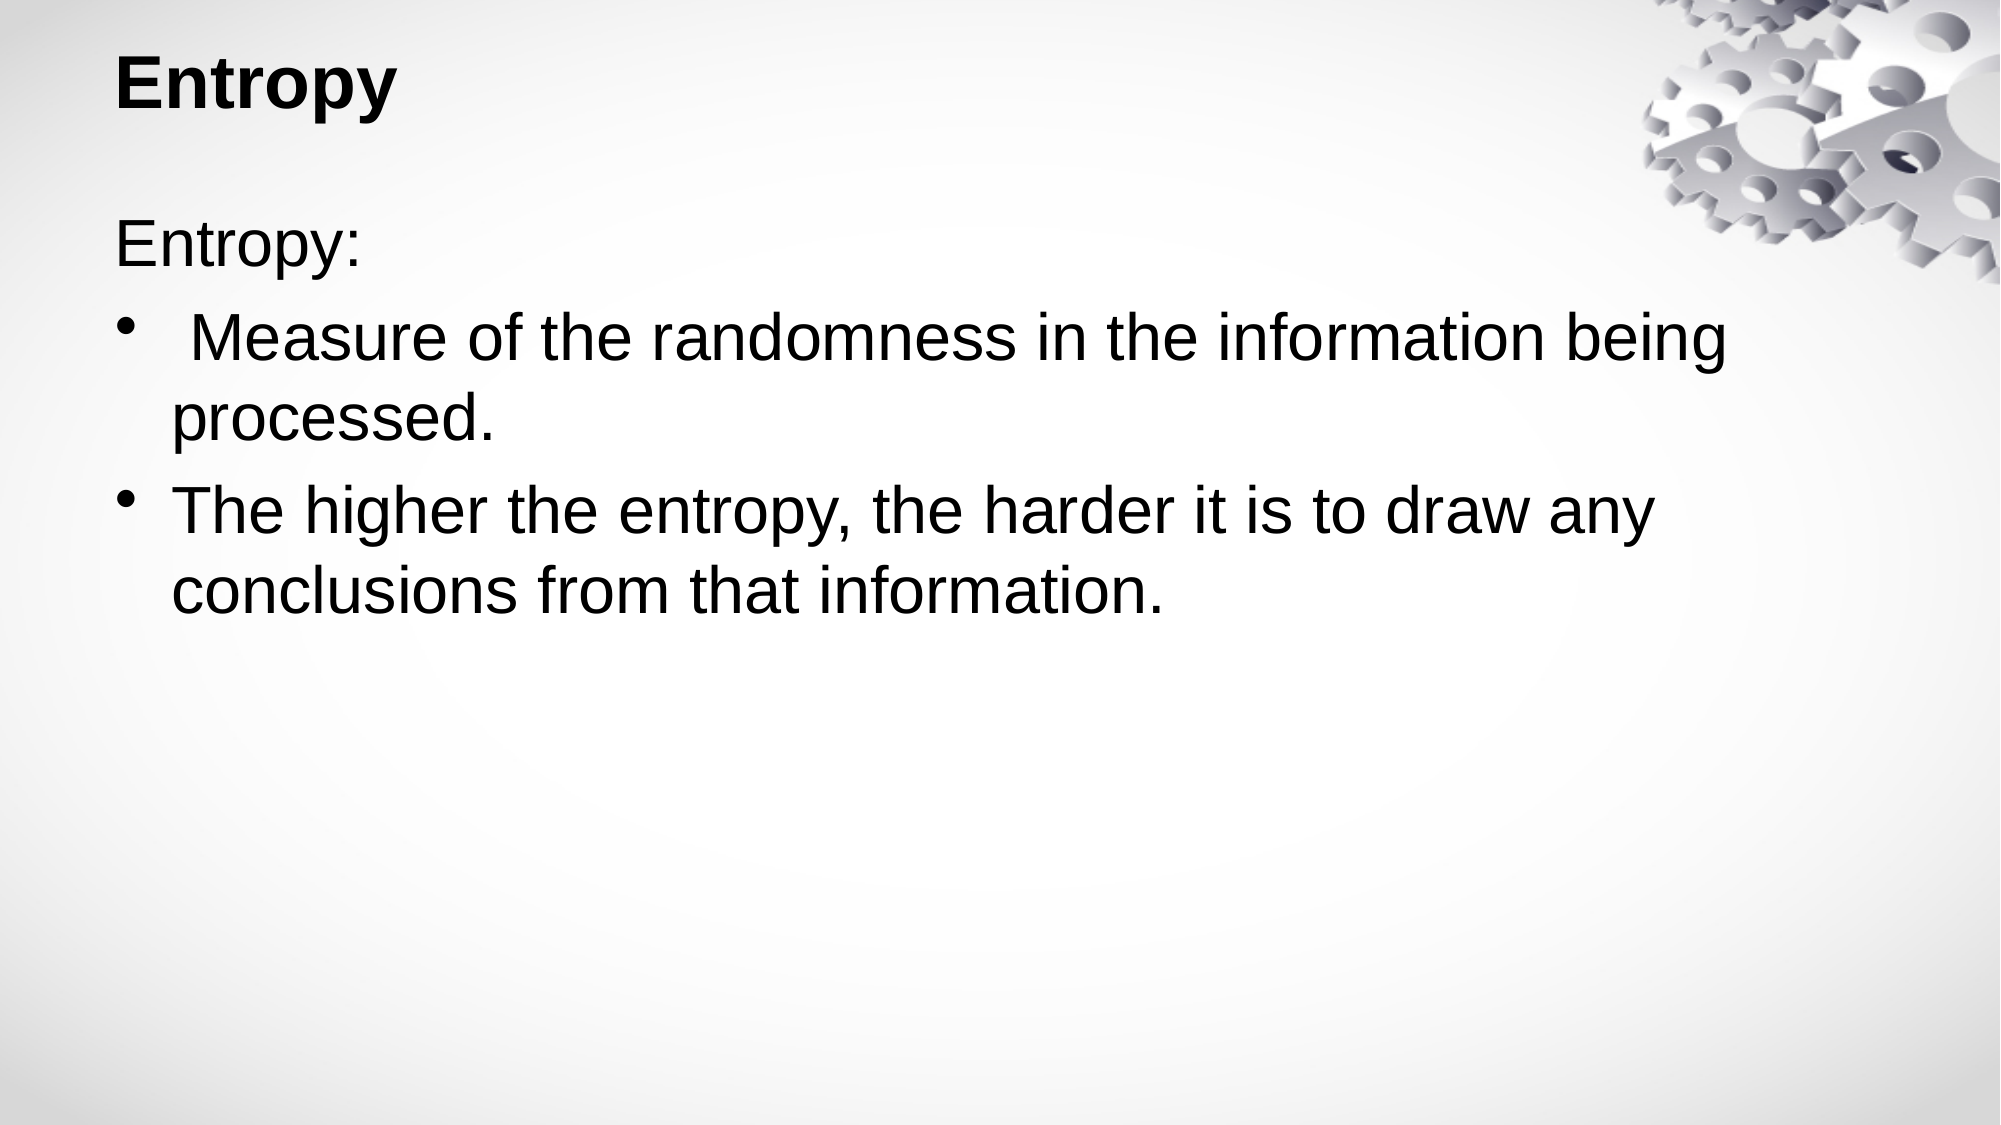

# Entropy
Entropy:
 Measure of the randomness in the information being processed.
The higher the entropy, the harder it is to draw any conclusions from that information.